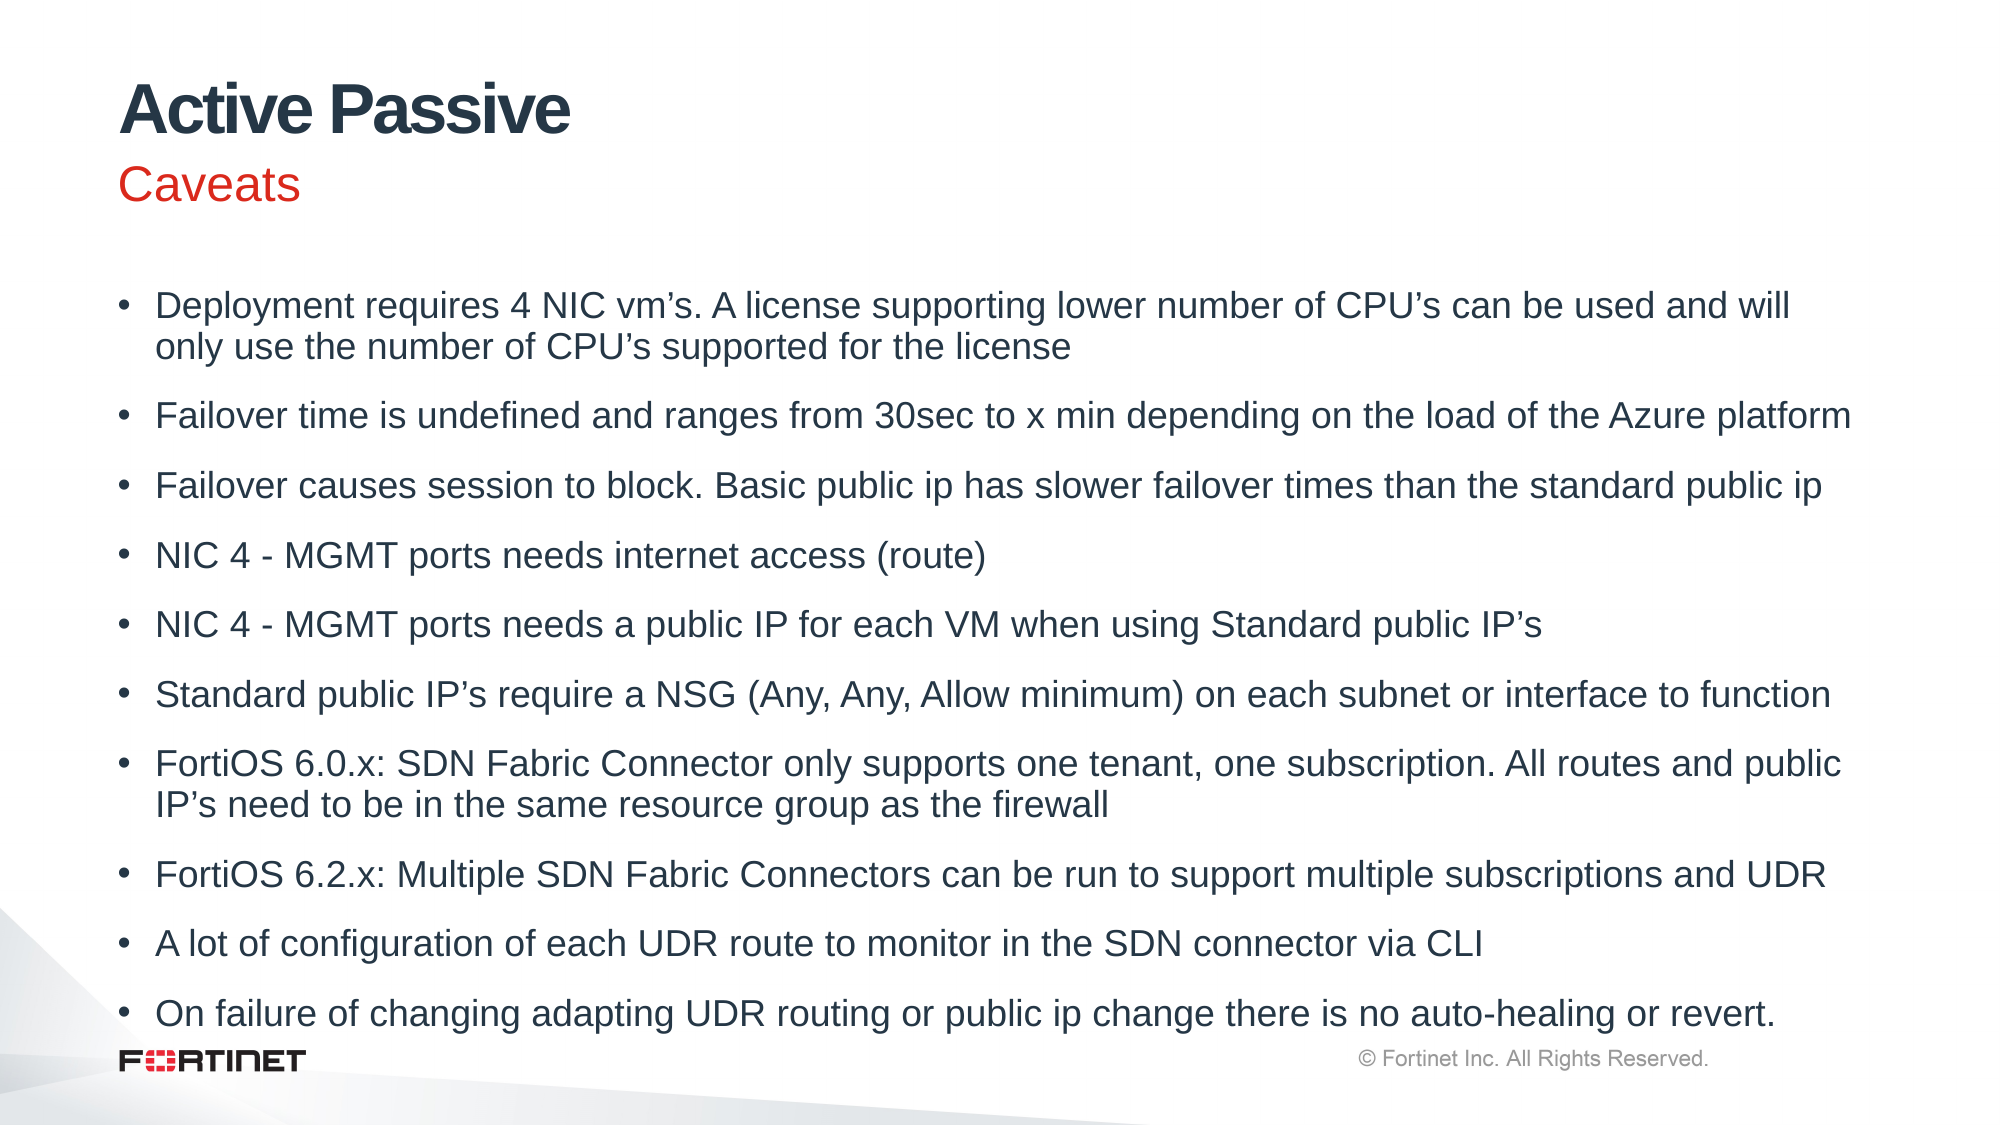

# Active Passive
Caveats
Deployment requires 4 NIC vm’s. A license supporting lower number of CPU’s can be used and will only use the number of CPU’s supported for the license
Failover time is undefined and ranges from 30sec to x min depending on the load of the Azure platform
Failover causes session to block. Basic public ip has slower failover times than the standard public ip
NIC 4 - MGMT ports needs internet access (route)
NIC 4 - MGMT ports needs a public IP for each VM when using Standard public IP’s
Standard public IP’s require a NSG (Any, Any, Allow minimum) on each subnet or interface to function
FortiOS 6.0.x: SDN Fabric Connector only supports one tenant, one subscription. All routes and public IP’s need to be in the same resource group as the firewall
FortiOS 6.2.x: Multiple SDN Fabric Connectors can be run to support multiple subscriptions and UDR
A lot of configuration of each UDR route to monitor in the SDN connector via CLI
On failure of changing adapting UDR routing or public ip change there is no auto-healing or revert.